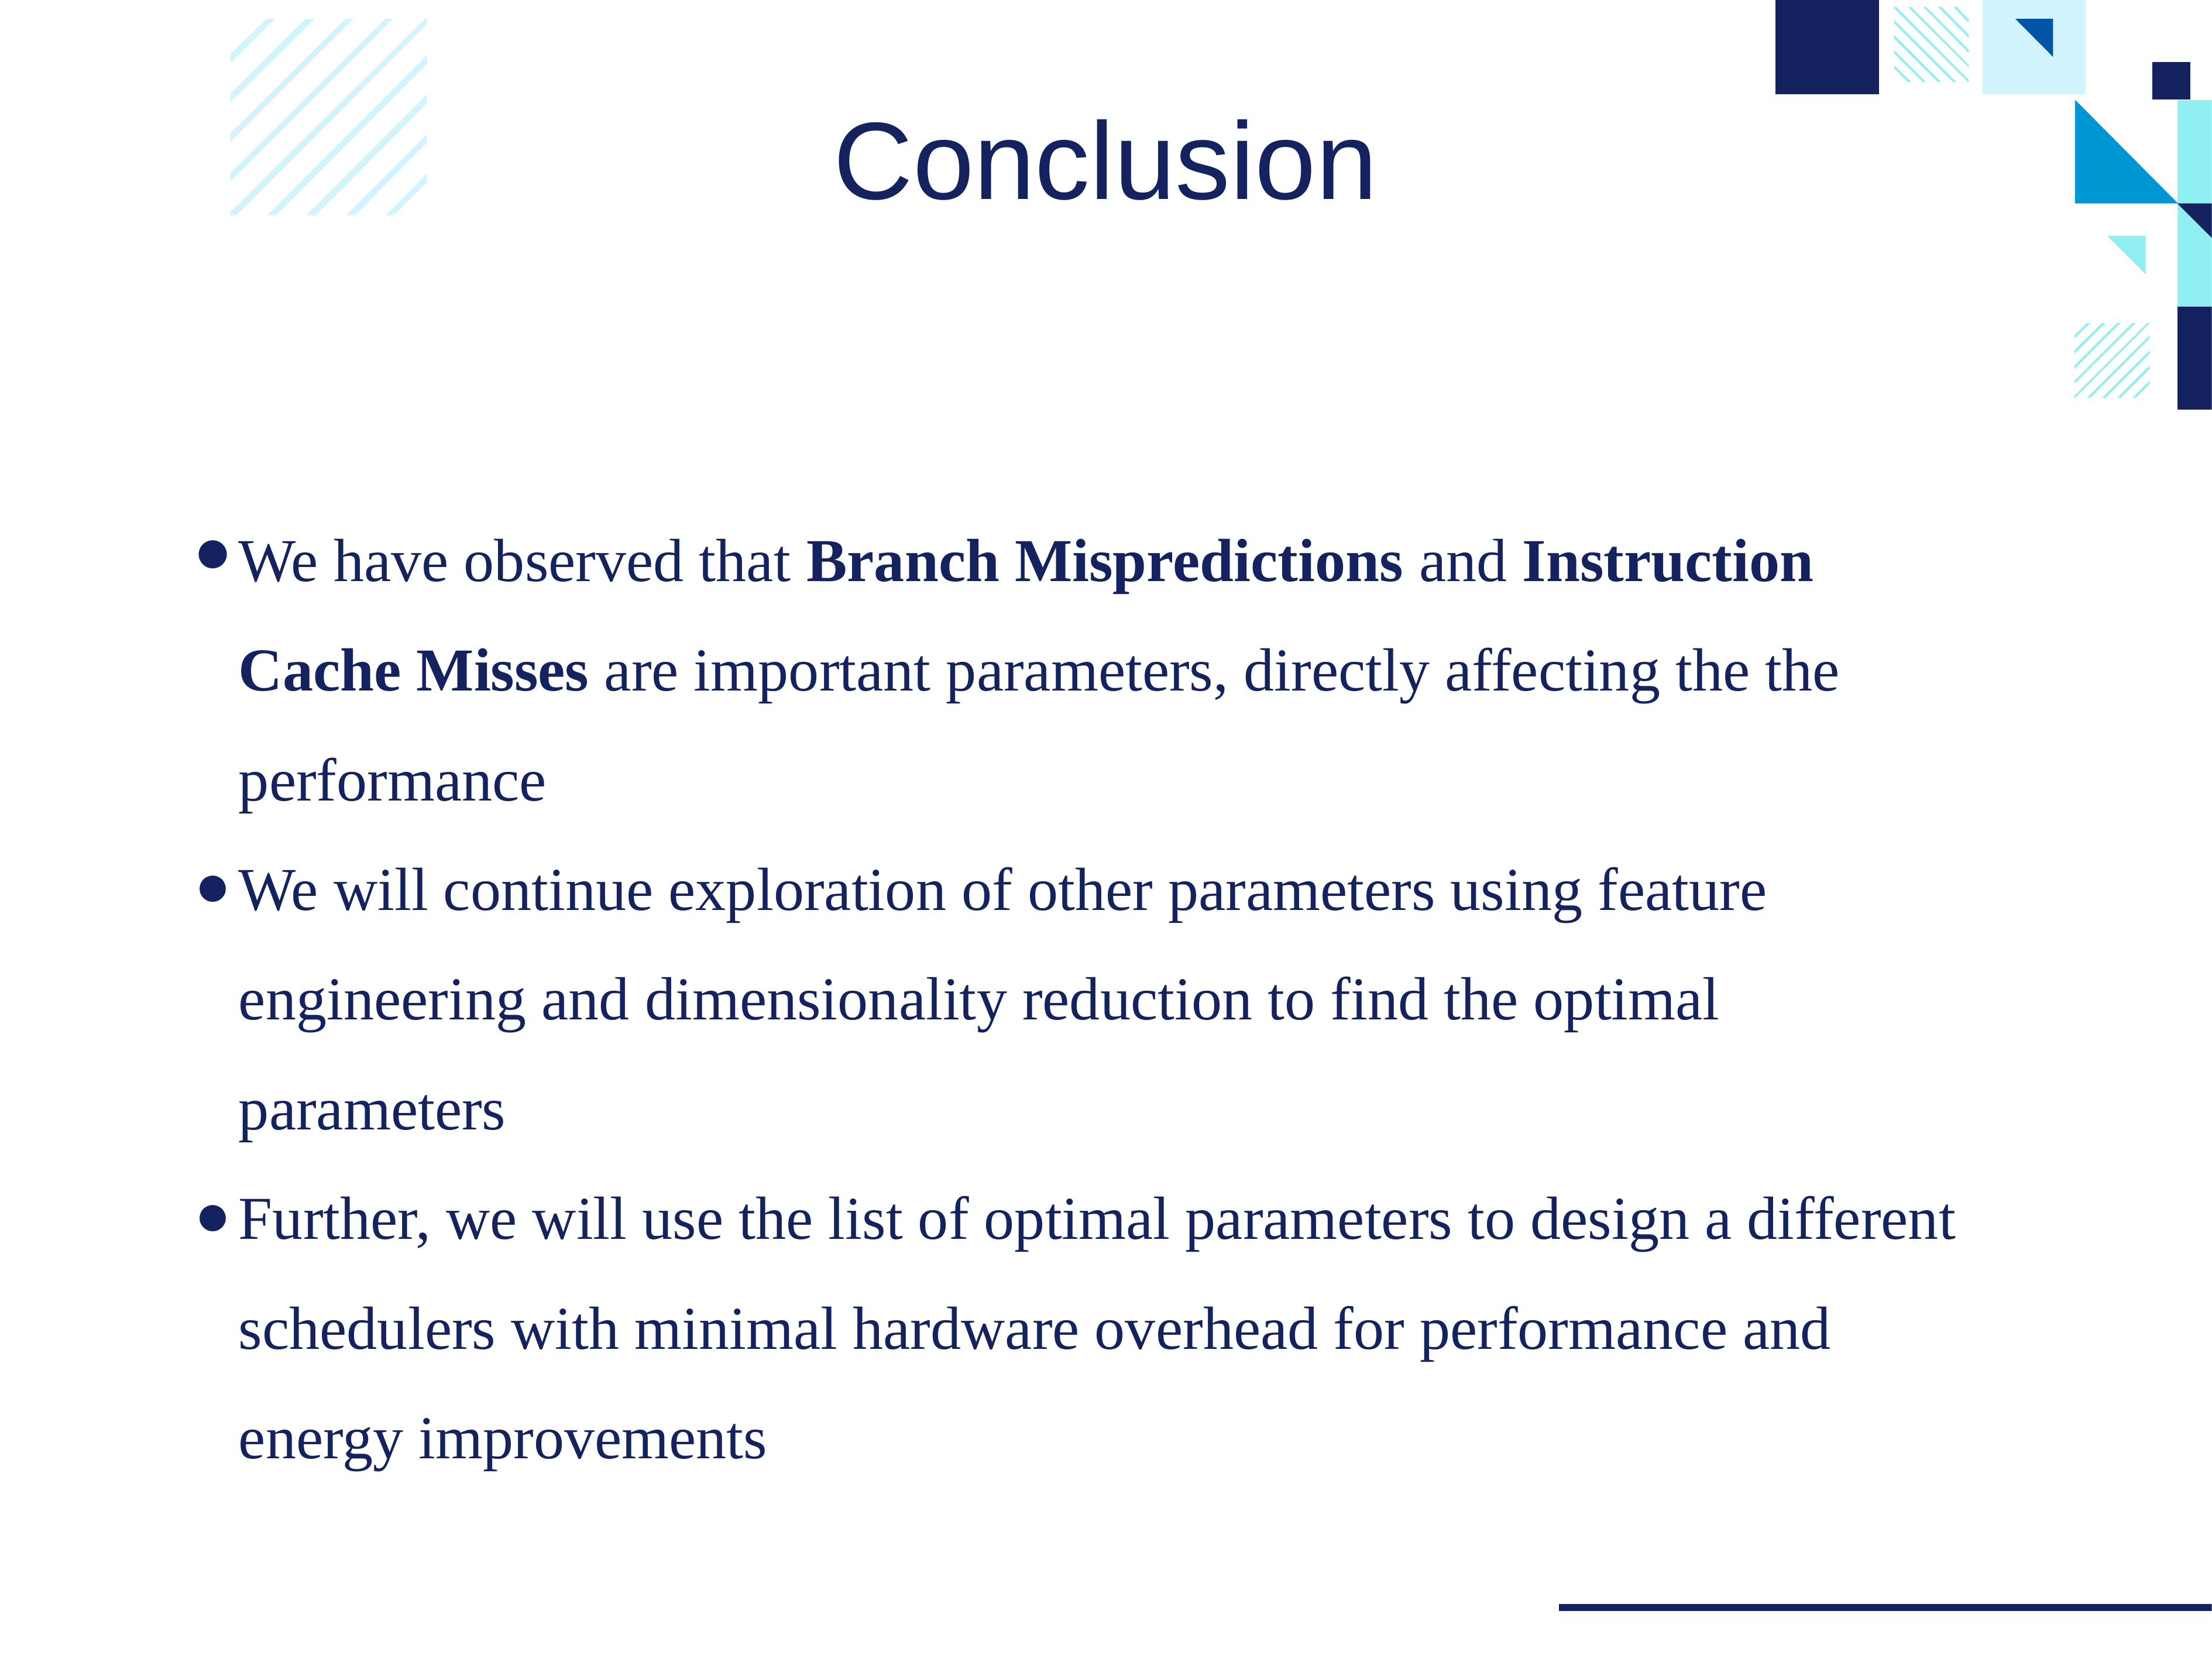

# Conclusion
We have observed that Branch Mispredictions and Instruction Cache Misses are important parameters, directly affecting the the performance
We will continue exploration of other parameters using feature engineering and dimensionality reduction to find the optimal parameters
Further, we will use the list of optimal parameters to design a different schedulers with minimal hardware overhead for performance and energy improvements